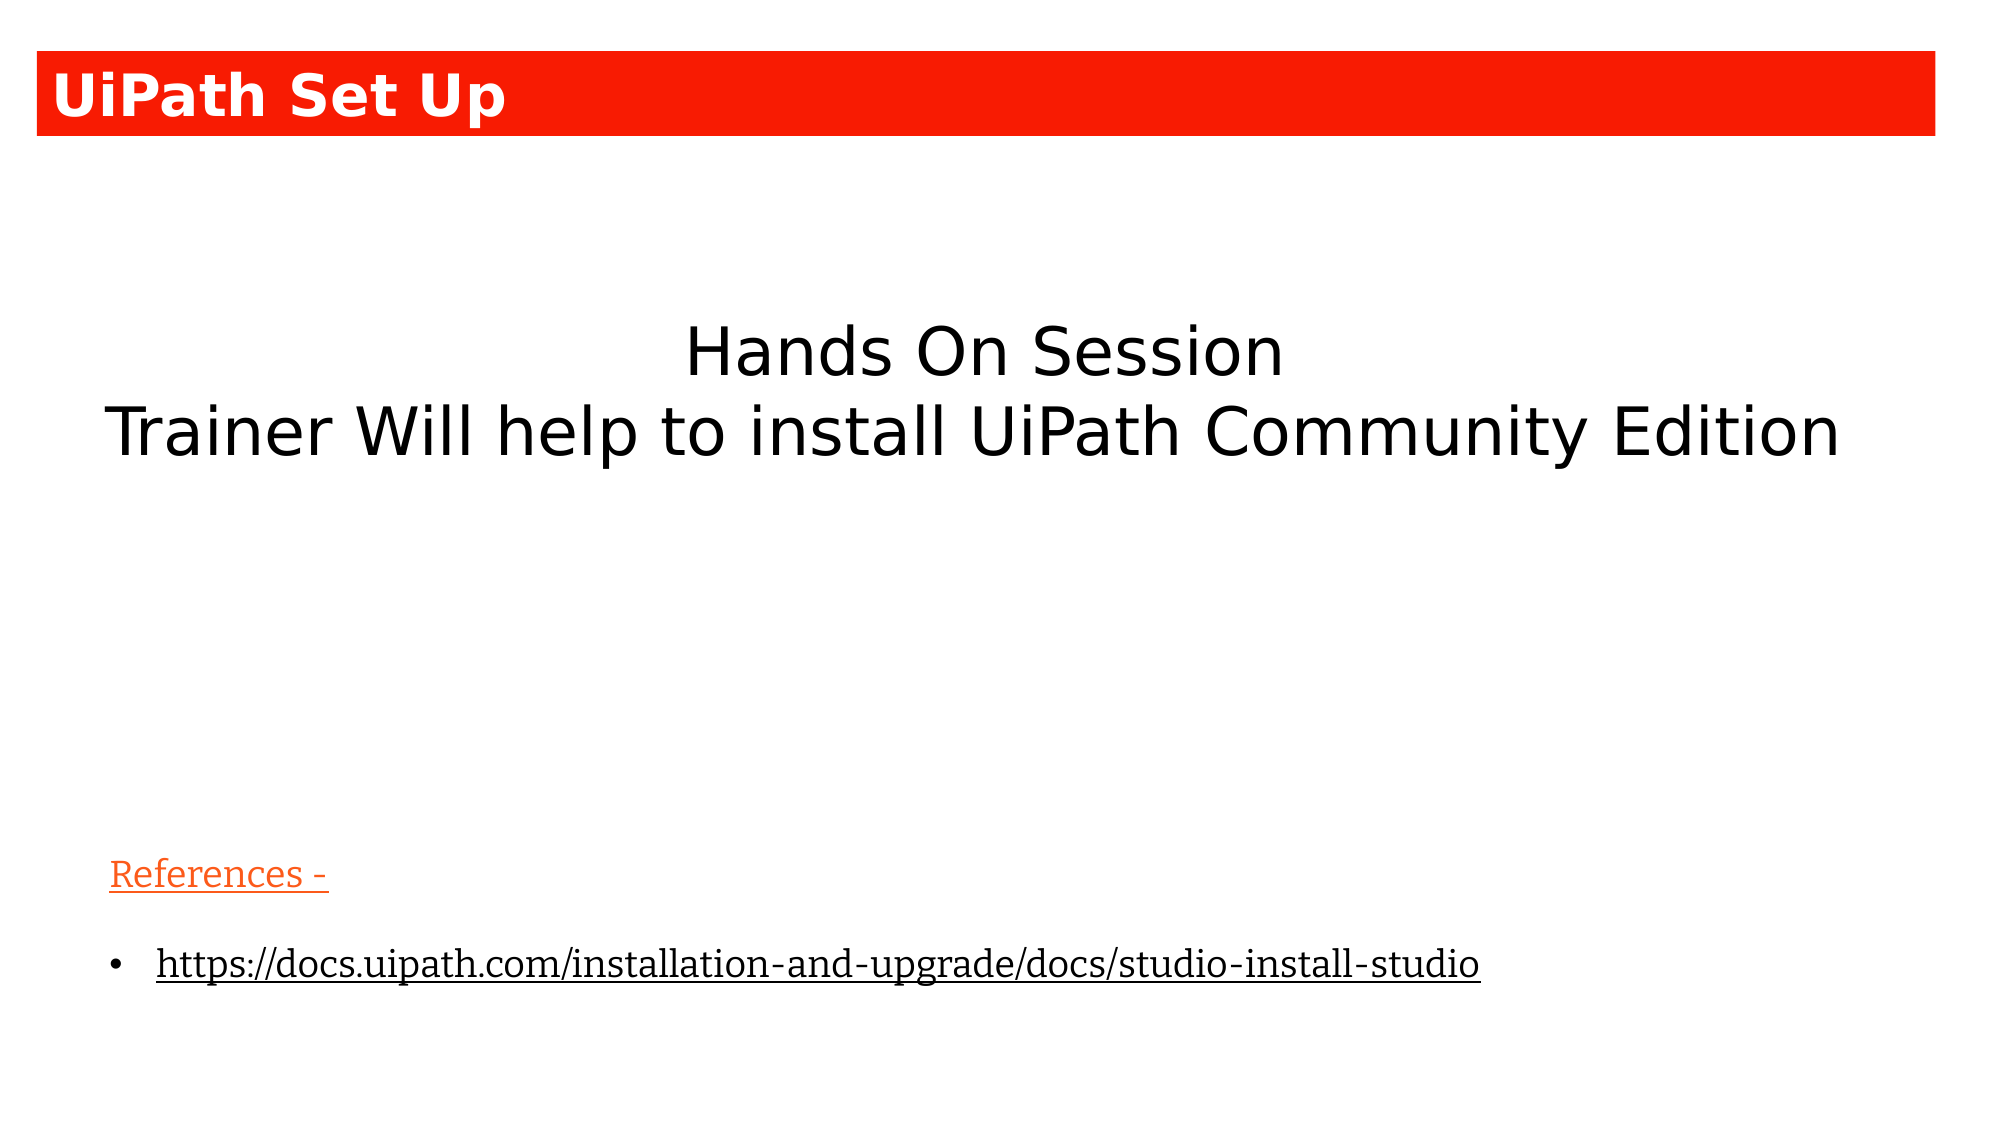

UiPath Set Up
Hands On Session
Trainer Will help to install UiPath Community Edition
References -

https://docs.uipath.com/installation-and-upgrade/docs/studio-install-studio